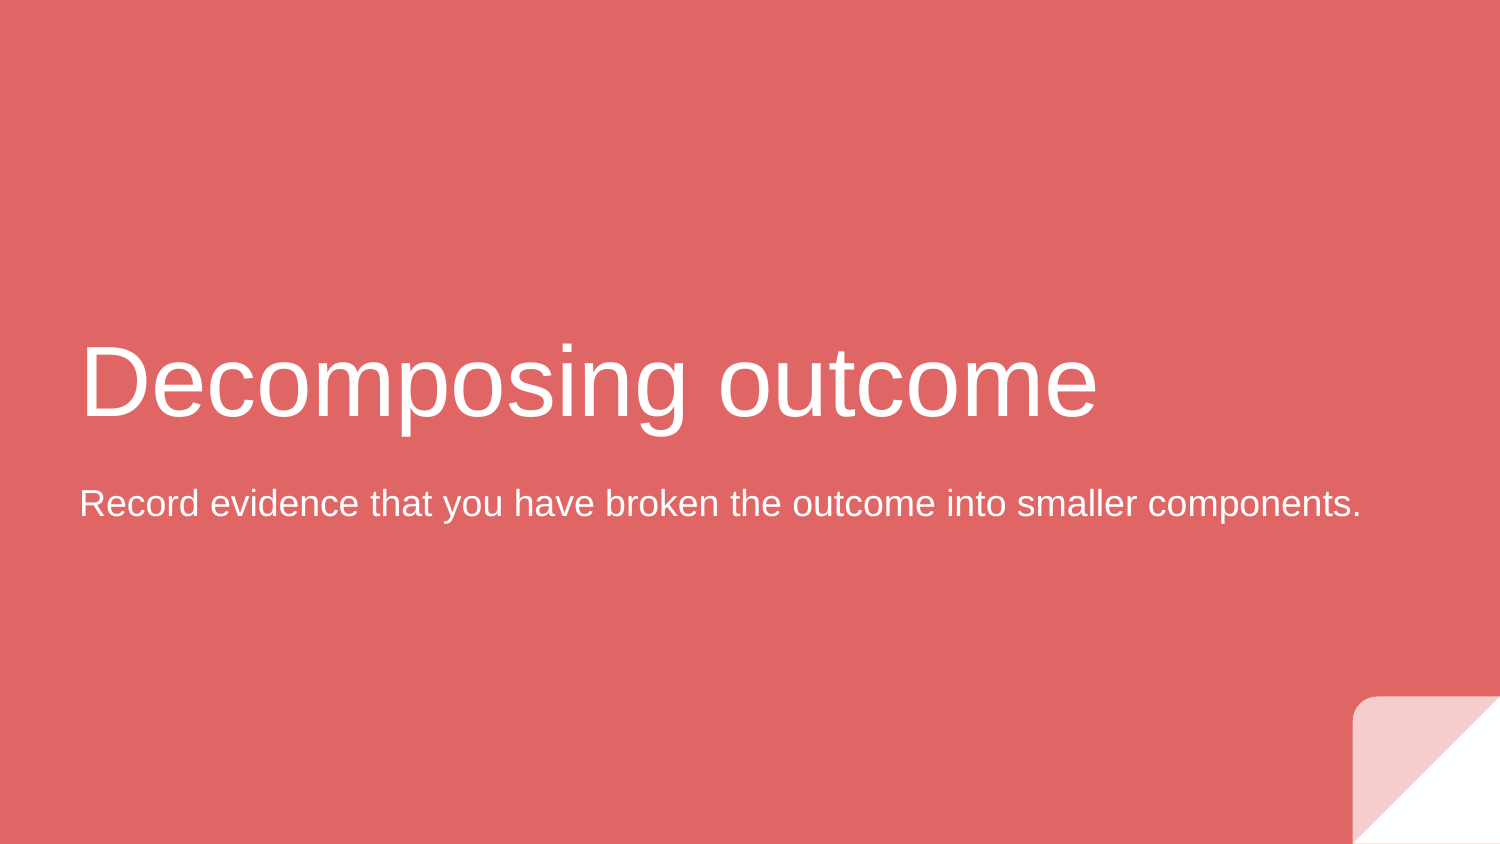

# Decomposing outcome
Record evidence that you have broken the outcome into smaller components.